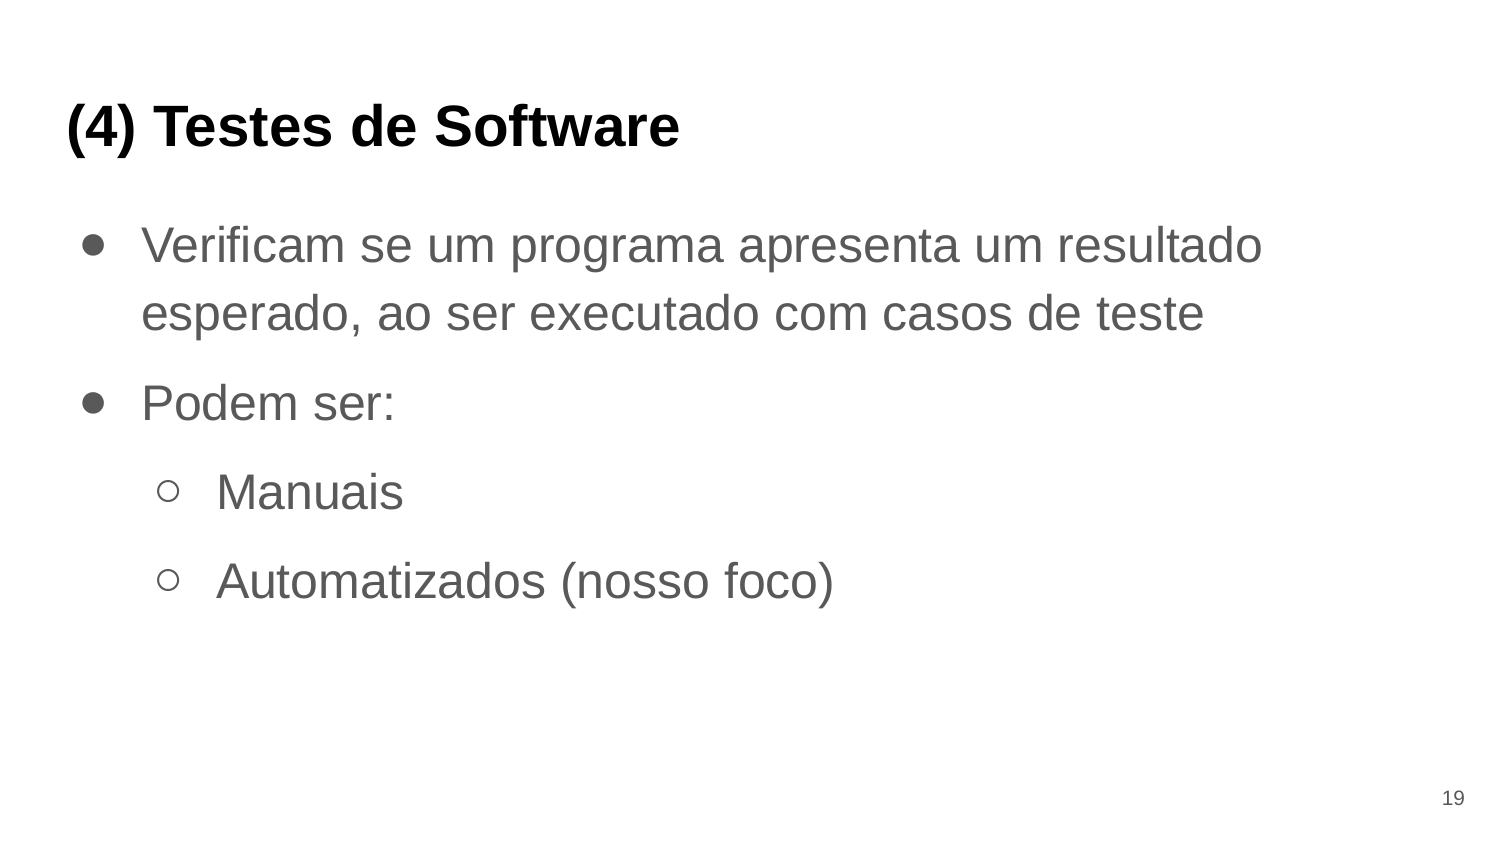

# (4) Testes de Software
Verificam se um programa apresenta um resultado esperado, ao ser executado com casos de teste
Podem ser:
Manuais
Automatizados (nosso foco)

19